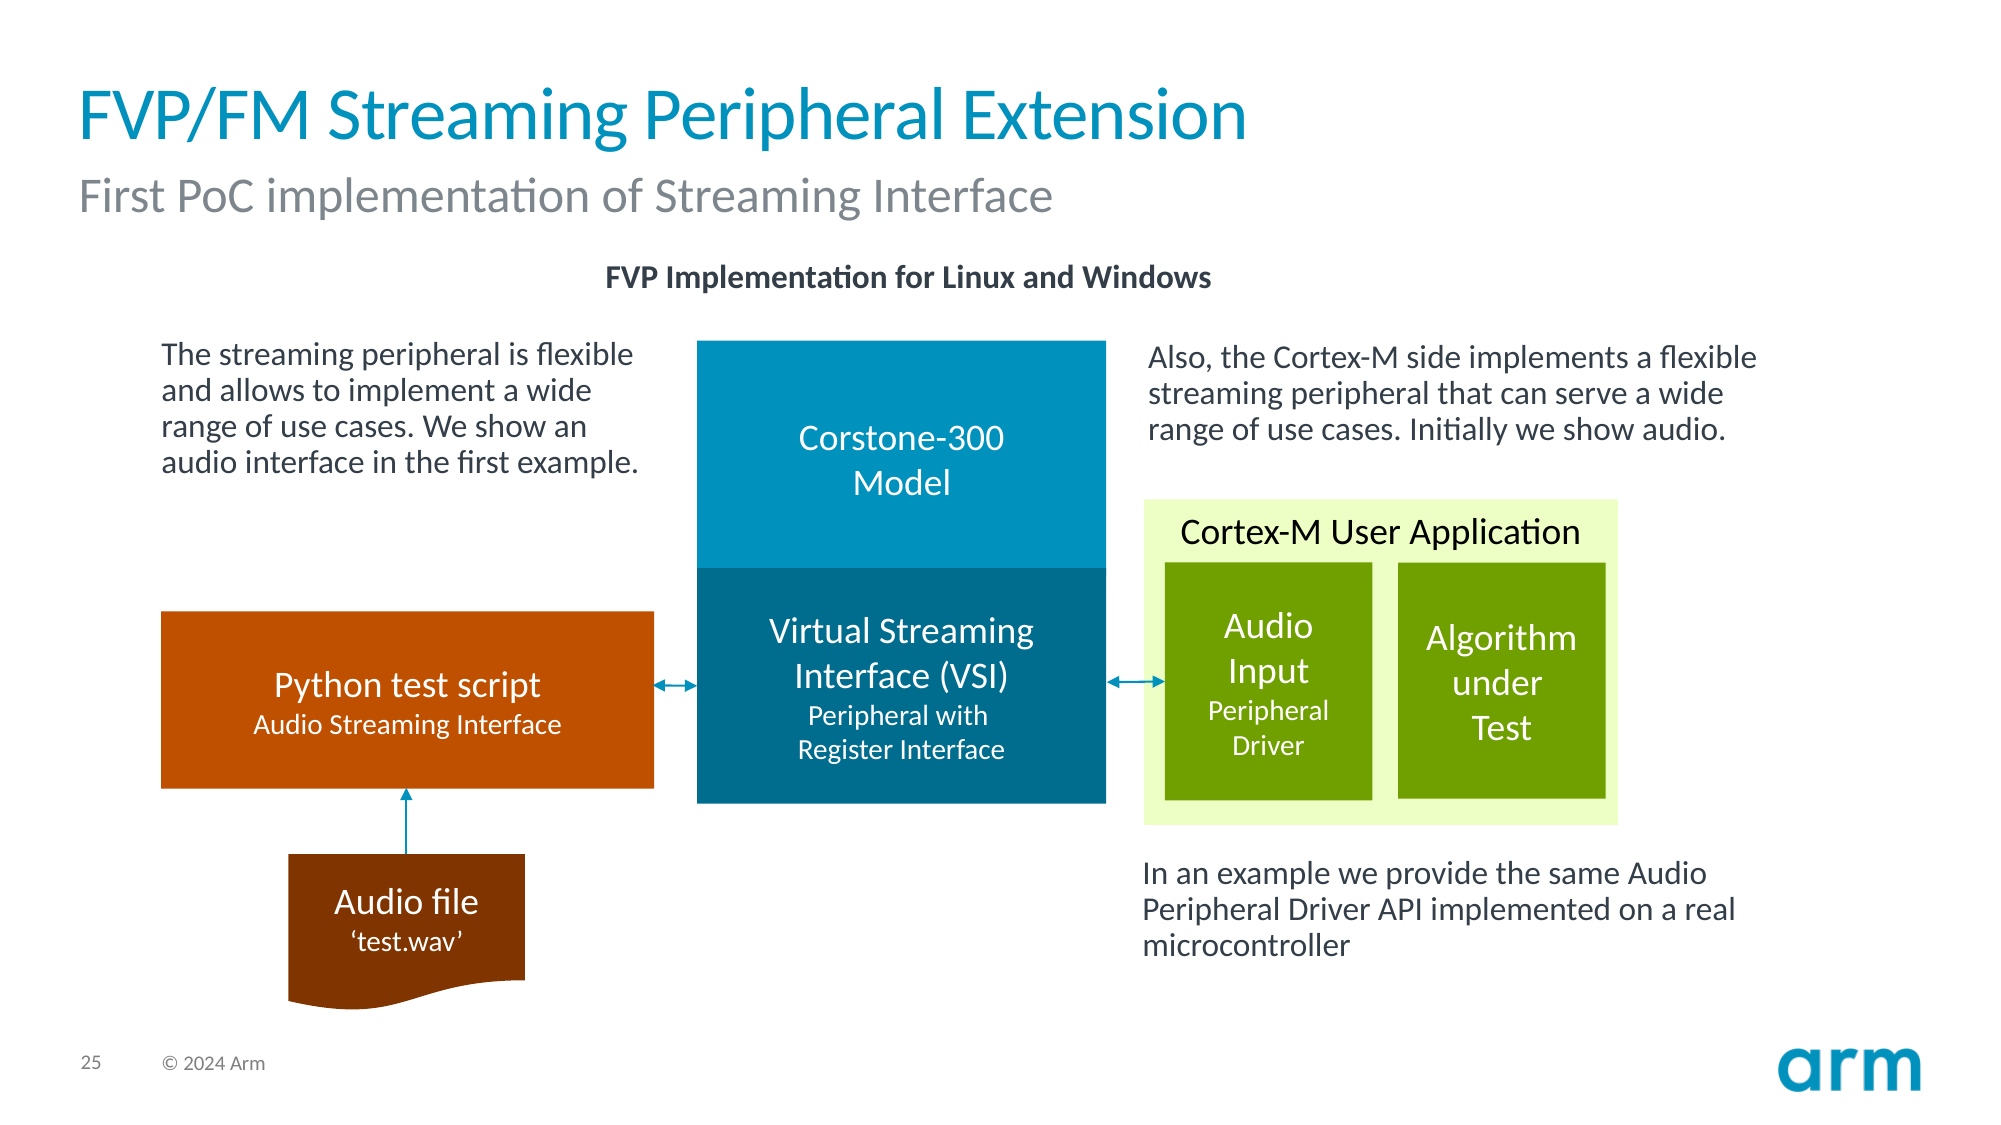

# FVP/FM Streaming Peripheral Extension
First PoC implementation of Streaming Interface
FVP Implementation for Linux and Windows
The streaming peripheral is flexible and allows to implement a wide range of use cases. We show an audio interface in the first example.
Also, the Cortex-M side implements a flexible streaming peripheral that can serve a wide range of use cases. Initially we show audio.
Corstone-300
Model
Cortex-M User Application
Audio
Input
Peripheral Driver
Algorithm
under
Test
Virtual Streaming Interface (VSI)
Peripheral with
Register Interface
Python test script
Audio Streaming Interface
Audio file
‘test.wav’
In an example we provide the same Audio Peripheral Driver API implemented on a real microcontroller